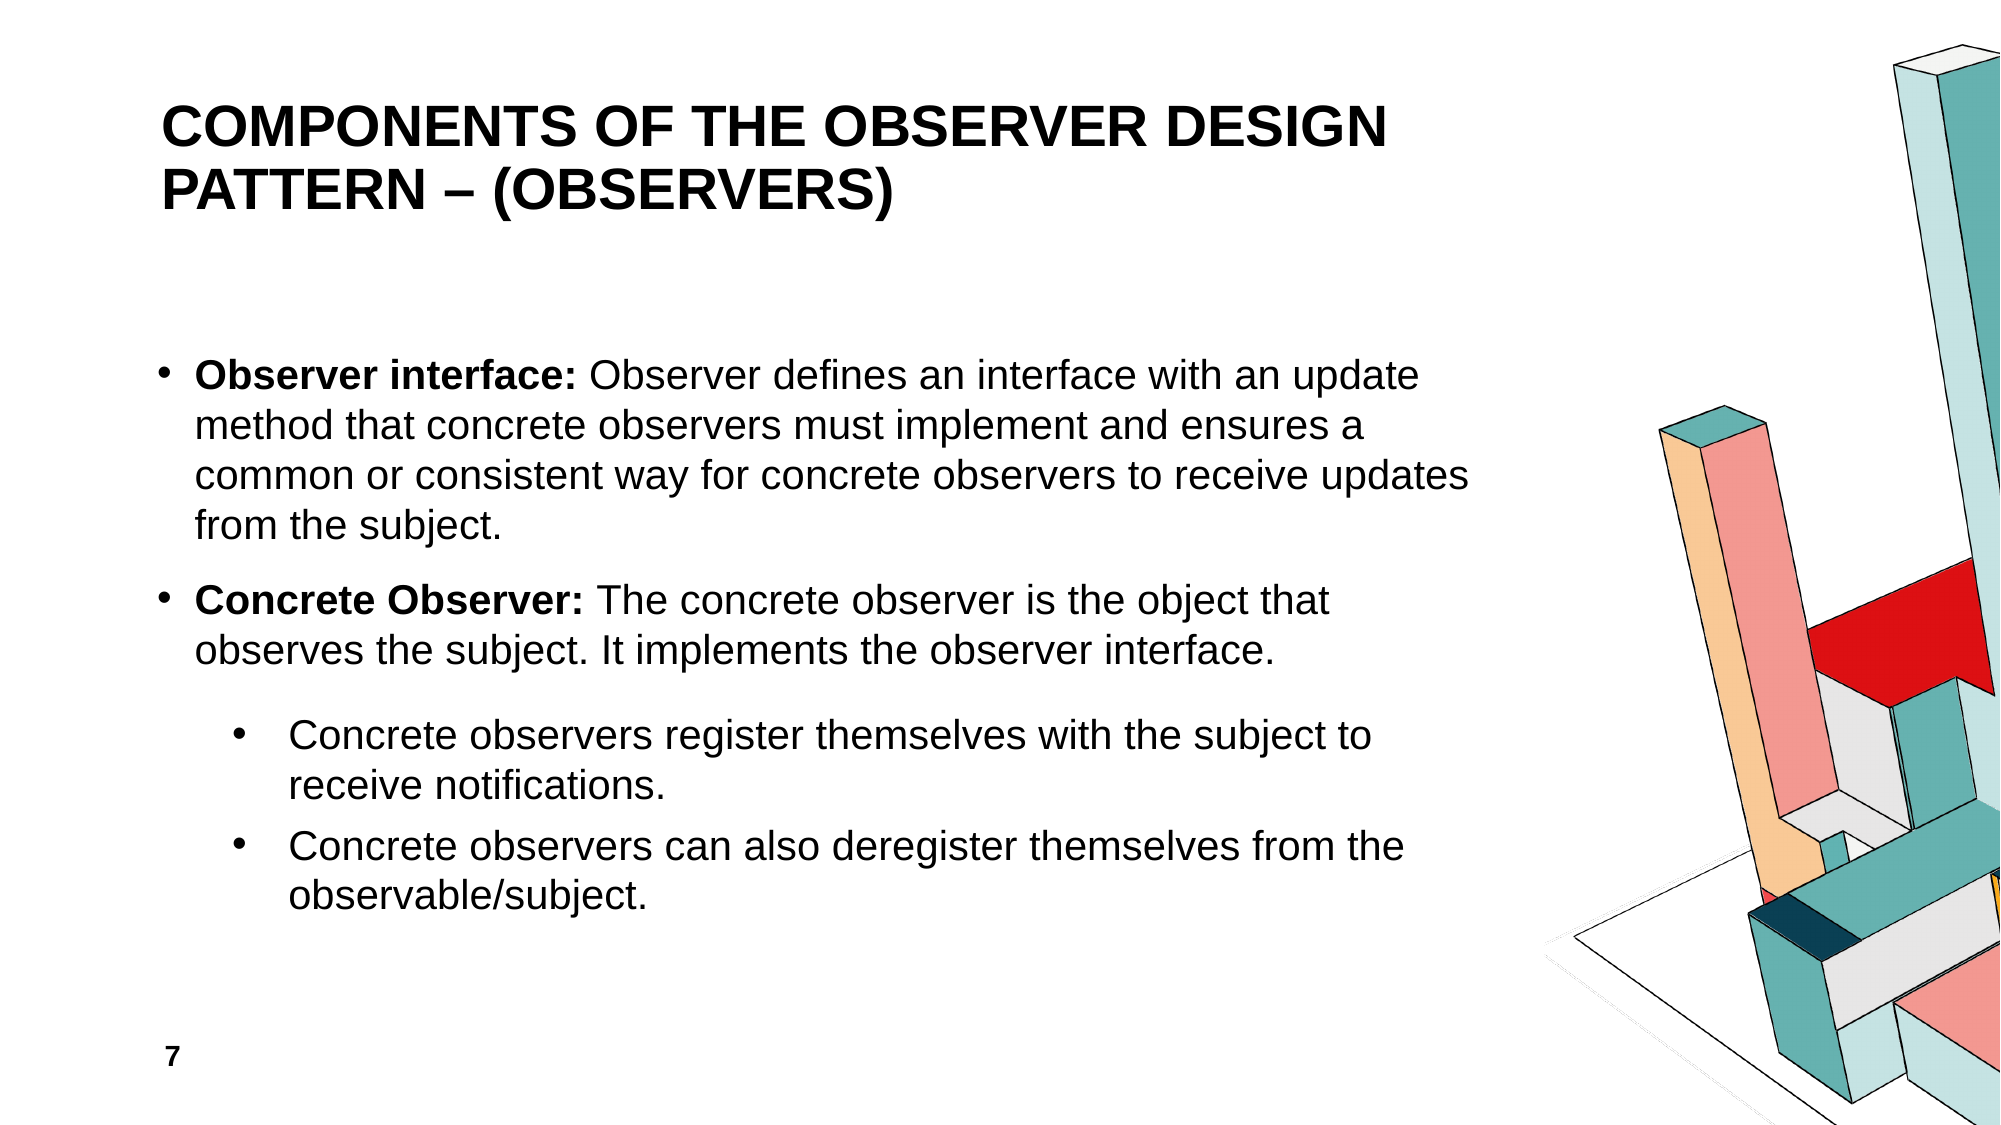

# Components of the observer design pattern – (observers)
Observer interface: Observer defines an interface with an update method that concrete observers must implement and ensures a common or consistent way for concrete observers to receive updates from the subject.
Concrete Observer: The concrete observer is the object that observes the subject. It implements the observer interface.
Concrete observers register themselves with the subject to receive notifications.
Concrete observers can also deregister themselves from the observable/subject.
7